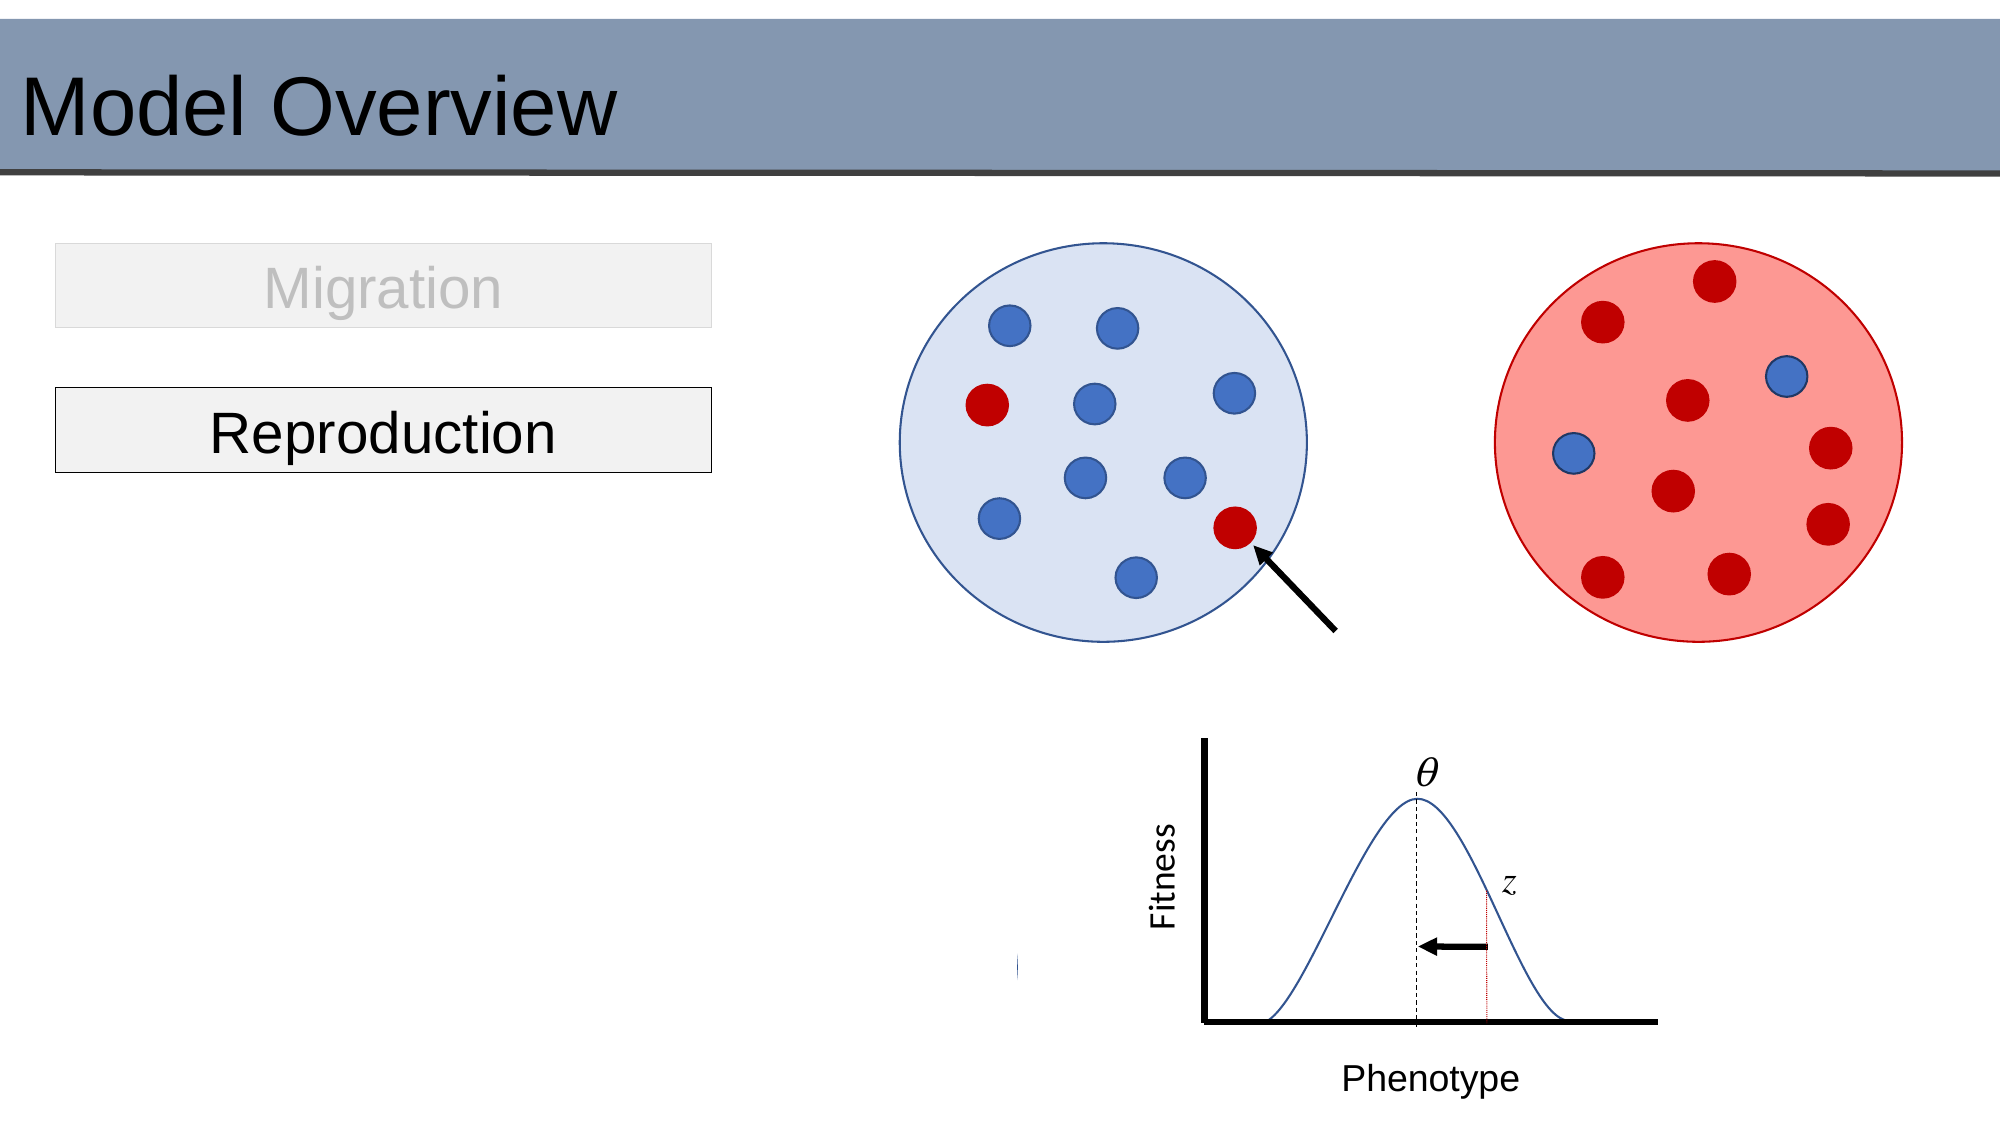

Model Overview

Migration

Reproduction

Phenotype

θ
Fitness
Fitness
z